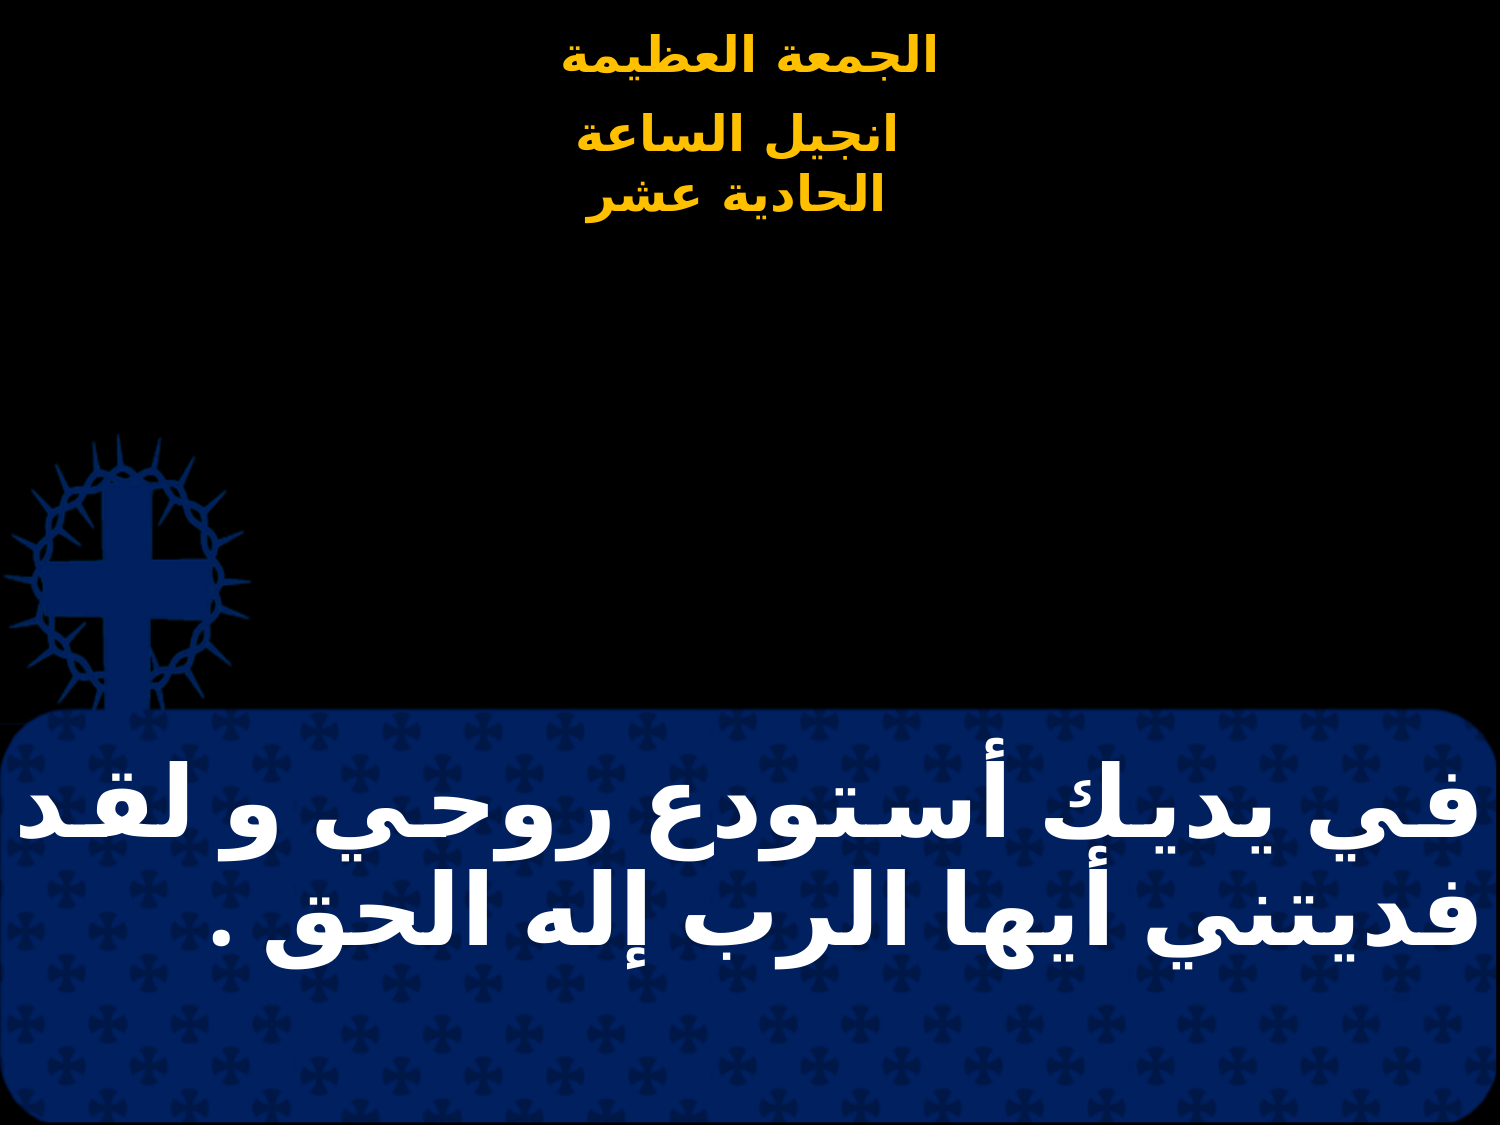

# في يديك أستودع روحي و لقد فديتني أيها الرب إله الحق .